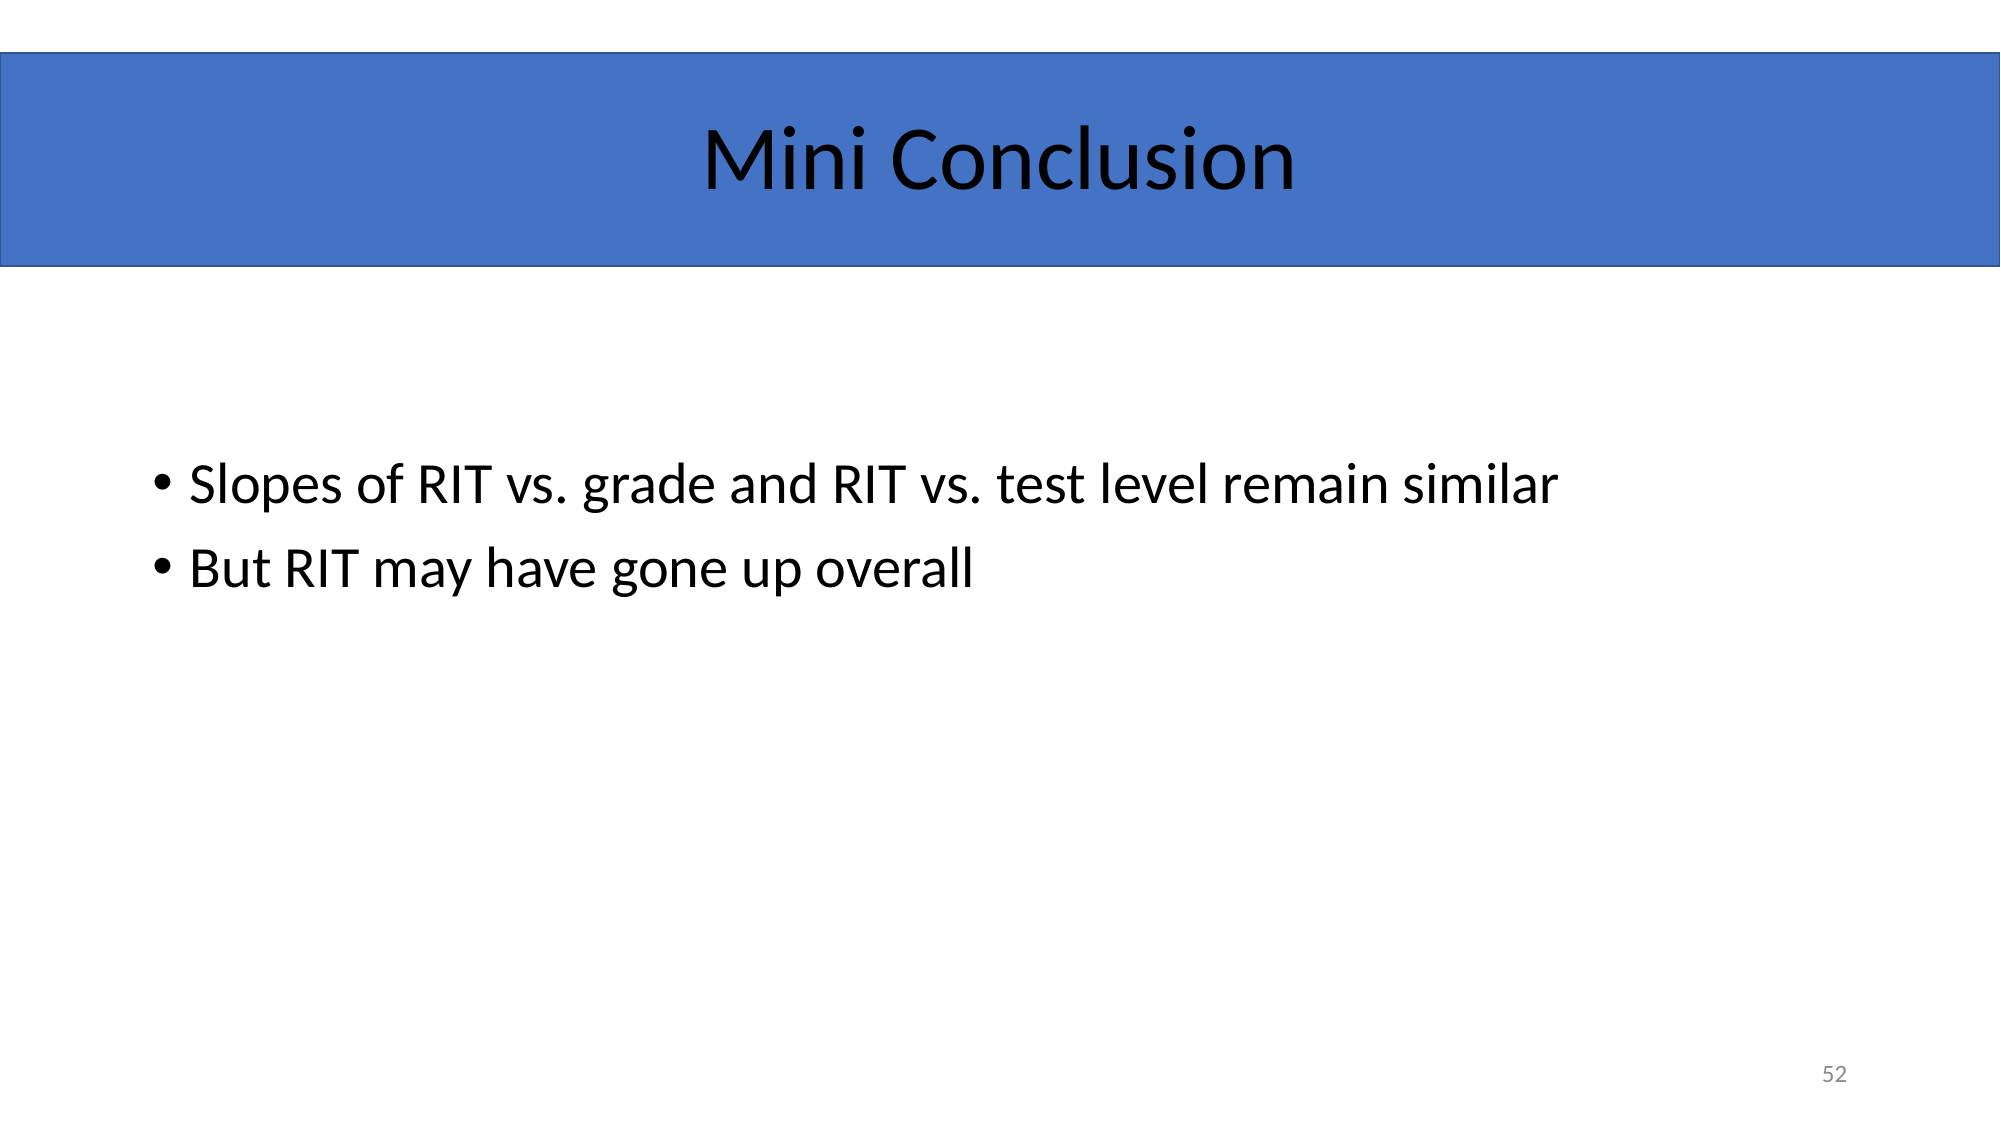

# Mini Conclusion
Slopes of RIT vs. grade and RIT vs. test level remain similar
But RIT may have gone up overall
52